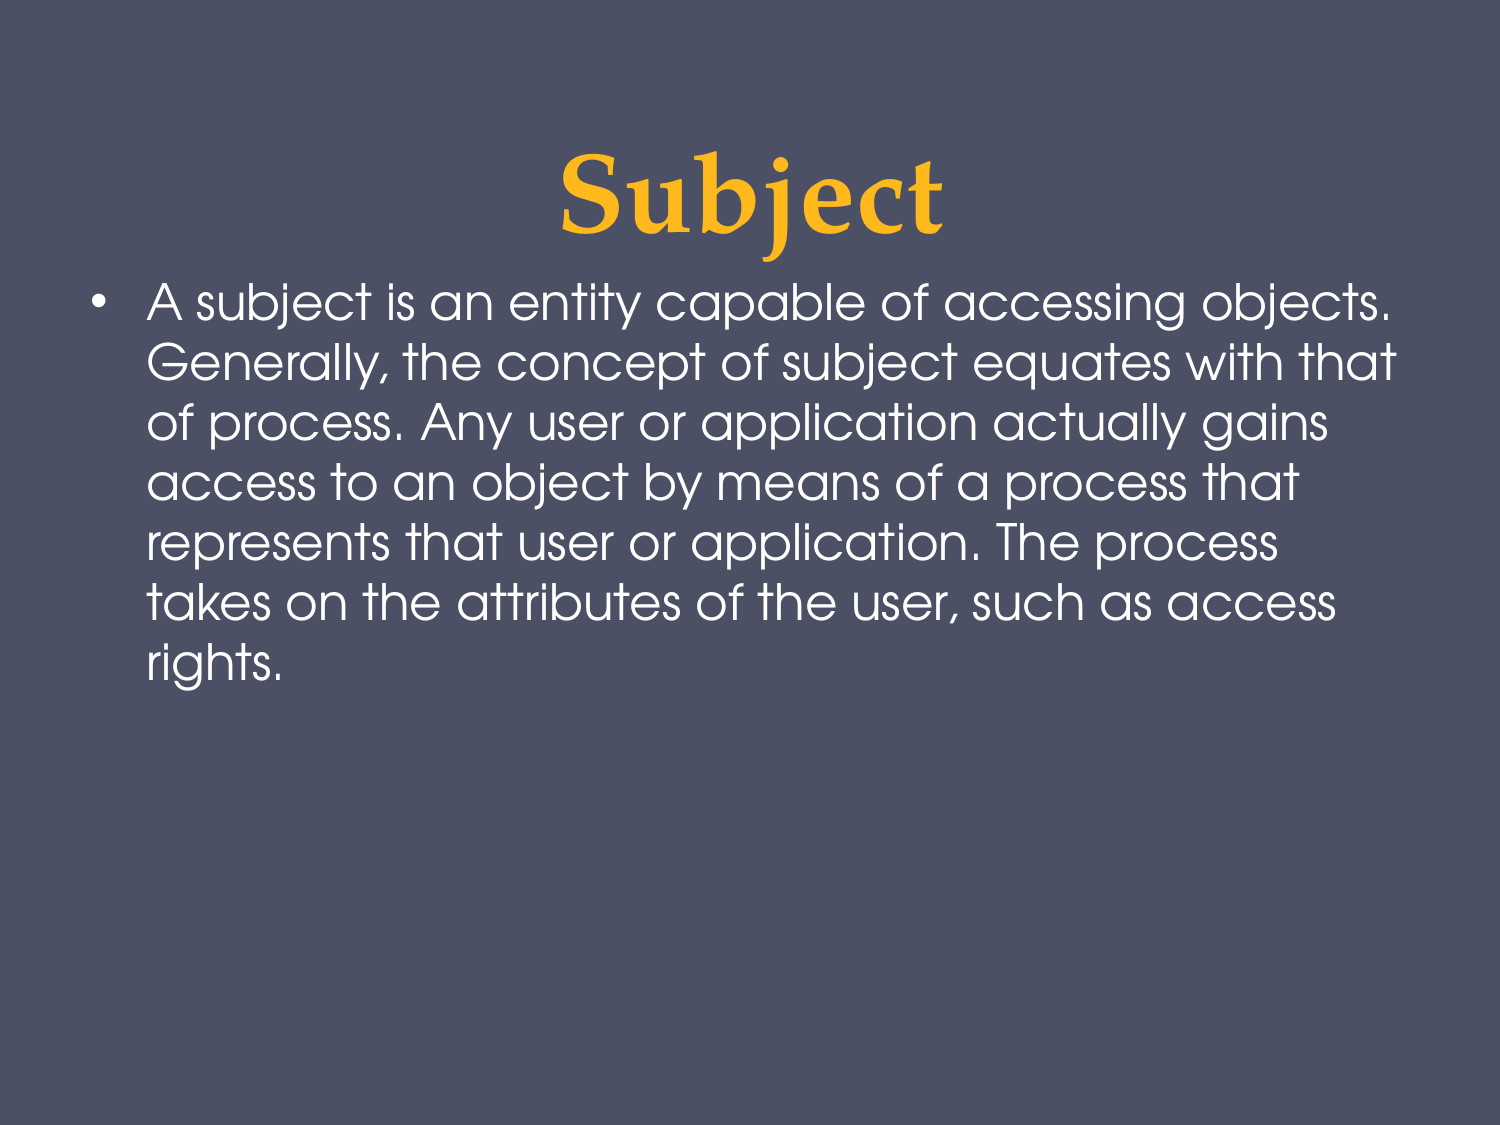

# Subject
A subject is an entity capable of accessing objects. Generally, the concept of subject equates with that of process. Any user or application actually gains access to an object by means of a process that represents that user or application. The process takes on the attributes of the user, such as access rights.